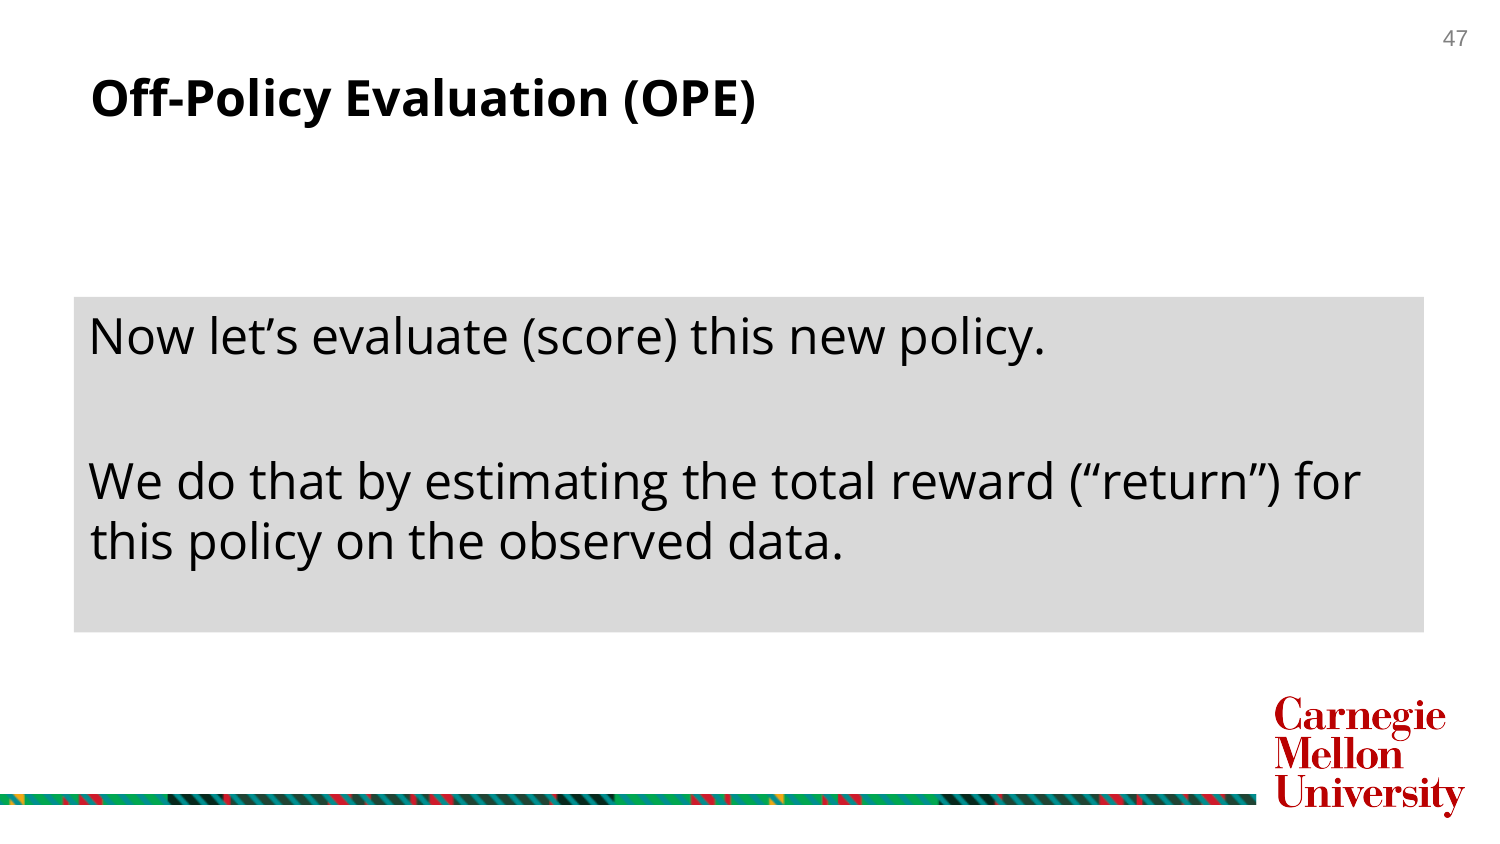

# Off-Policy Evaluation (OPE)
Now let’s evaluate (score) this new policy.

We do that by estimating the total reward (“return”) for this policy on the observed data.
47